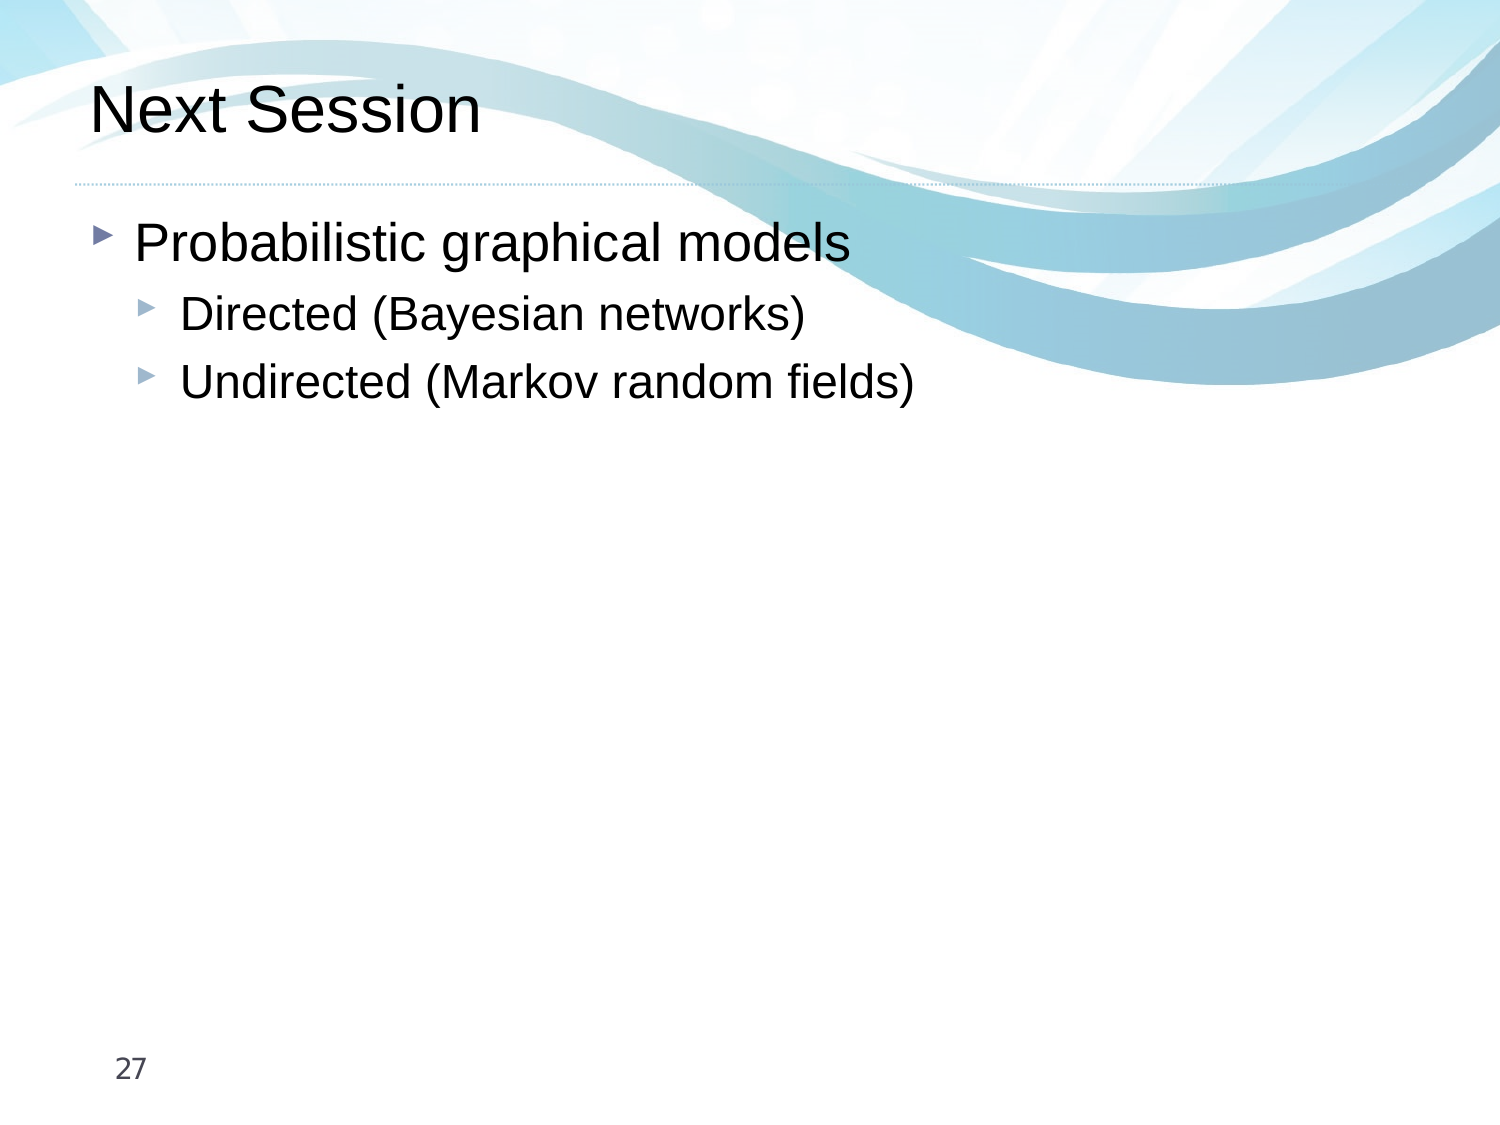

# Next Session
Probabilistic graphical models
Directed (Bayesian networks)
Undirected (Markov random fields)
27